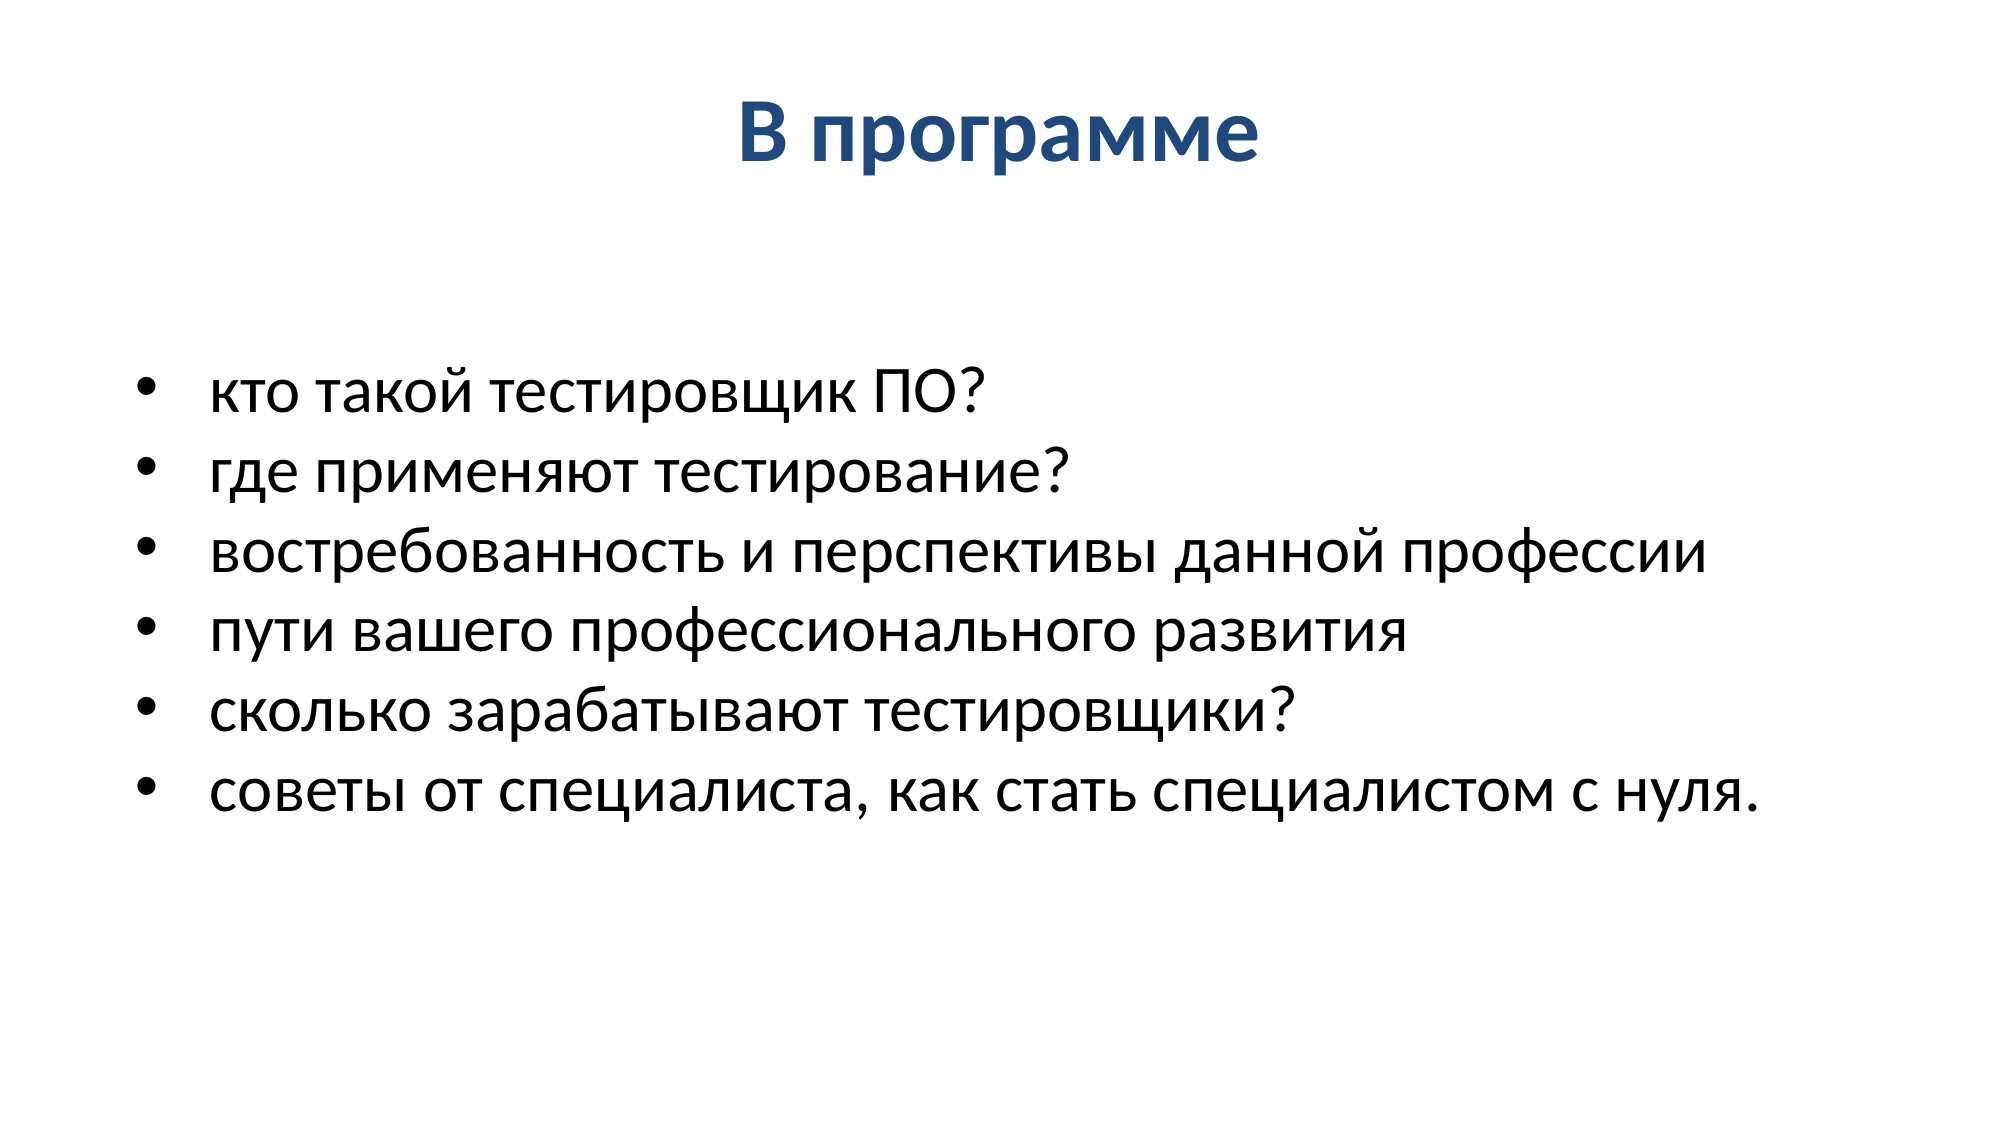

# В программе
кто такой тестировщик ПО?
где применяют тестирование?
востребованность и перспективы данной профессии
пути вашего профессионального развития
сколько зарабатывают тестировщики?
советы от специалиста, как стать специалистом с нуля.